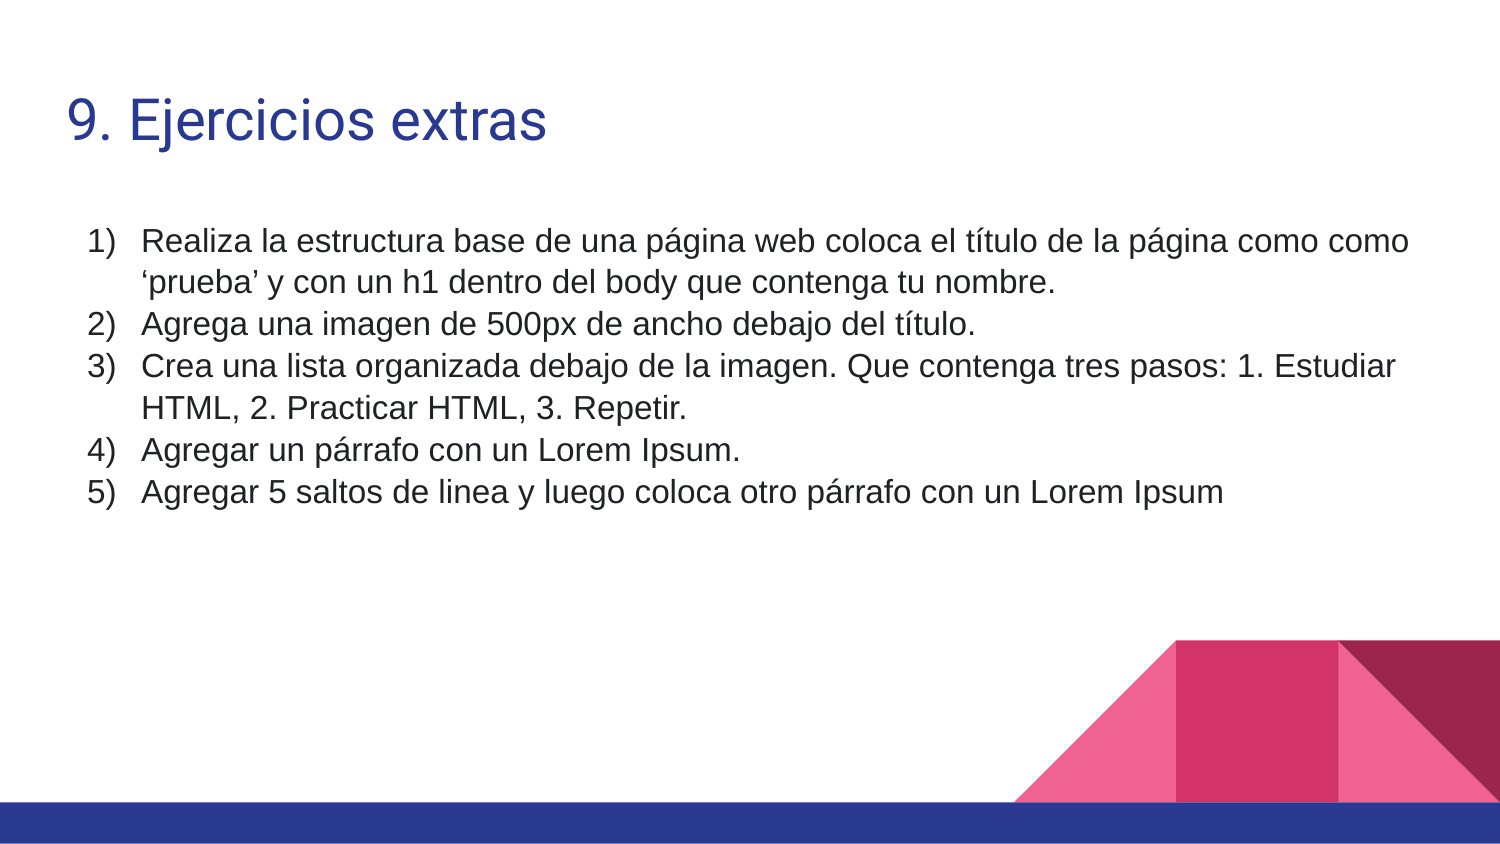

# 9. Ejercicios extras
Realiza la estructura base de una página web coloca el título de la página como como ‘prueba’ y con un h1 dentro del body que contenga tu nombre.
Agrega una imagen de 500px de ancho debajo del título.
Crea una lista organizada debajo de la imagen. Que contenga tres pasos: 1. Estudiar HTML, 2. Practicar HTML, 3. Repetir.
Agregar un párrafo con un Lorem Ipsum.
Agregar 5 saltos de linea y luego coloca otro párrafo con un Lorem Ipsum